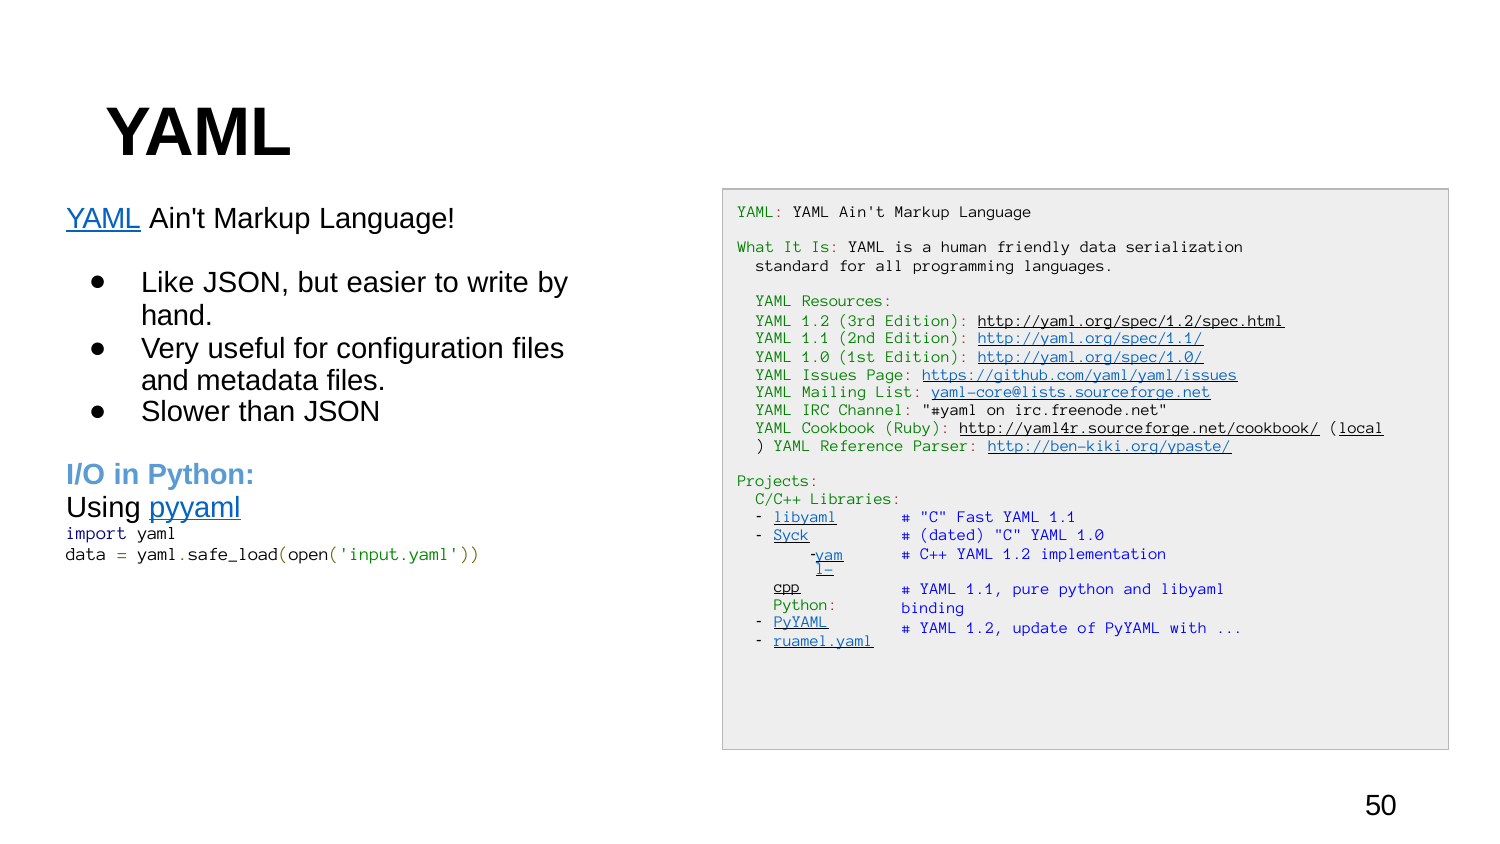

# YAML

YAML Ain't Markup Language!
Like JSON, but easier to write by hand.
Very useful for configuration files and metadata files.
Slower than JSON
I/O in Python:
Using pyyaml
YAML: YAML Ain't Markup Language
What It Is: YAML is a human friendly data serialization
standard for all programming languages.
YAML Resources:
YAML 1.2 (3rd Edition): http://yaml.org/spec/1.2/spec.html YAML 1.1 (2nd Edition): http://yaml.org/spec/1.1/
YAML 1.0 (1st Edition): http://yaml.org/spec/1.0/ YAML Issues Page: https://github.com/yaml/yaml/issues YAML Mailing List: yaml-core@lists.sourceforge.net YAML IRC Channel: "#yaml on irc.freenode.net"
YAML Cookbook (Ruby): http://yaml4r.sourceforge.net/cookbook/ (local) YAML Reference Parser: http://ben-kiki.org/ypaste/
Projects:
C/C++ Libraries:
libyaml
Syck
yaml-cpp Python:
PyYAML
ruamel.yaml
# "C" Fast YAML 1.1
# (dated) "C" YAML 1.0
# C++ YAML 1.2 implementation
# YAML 1.1, pure python and libyaml binding
# YAML 1.2, update of PyYAML with ...
import yaml
data = yaml.safe_load(open('input.yaml'))
50